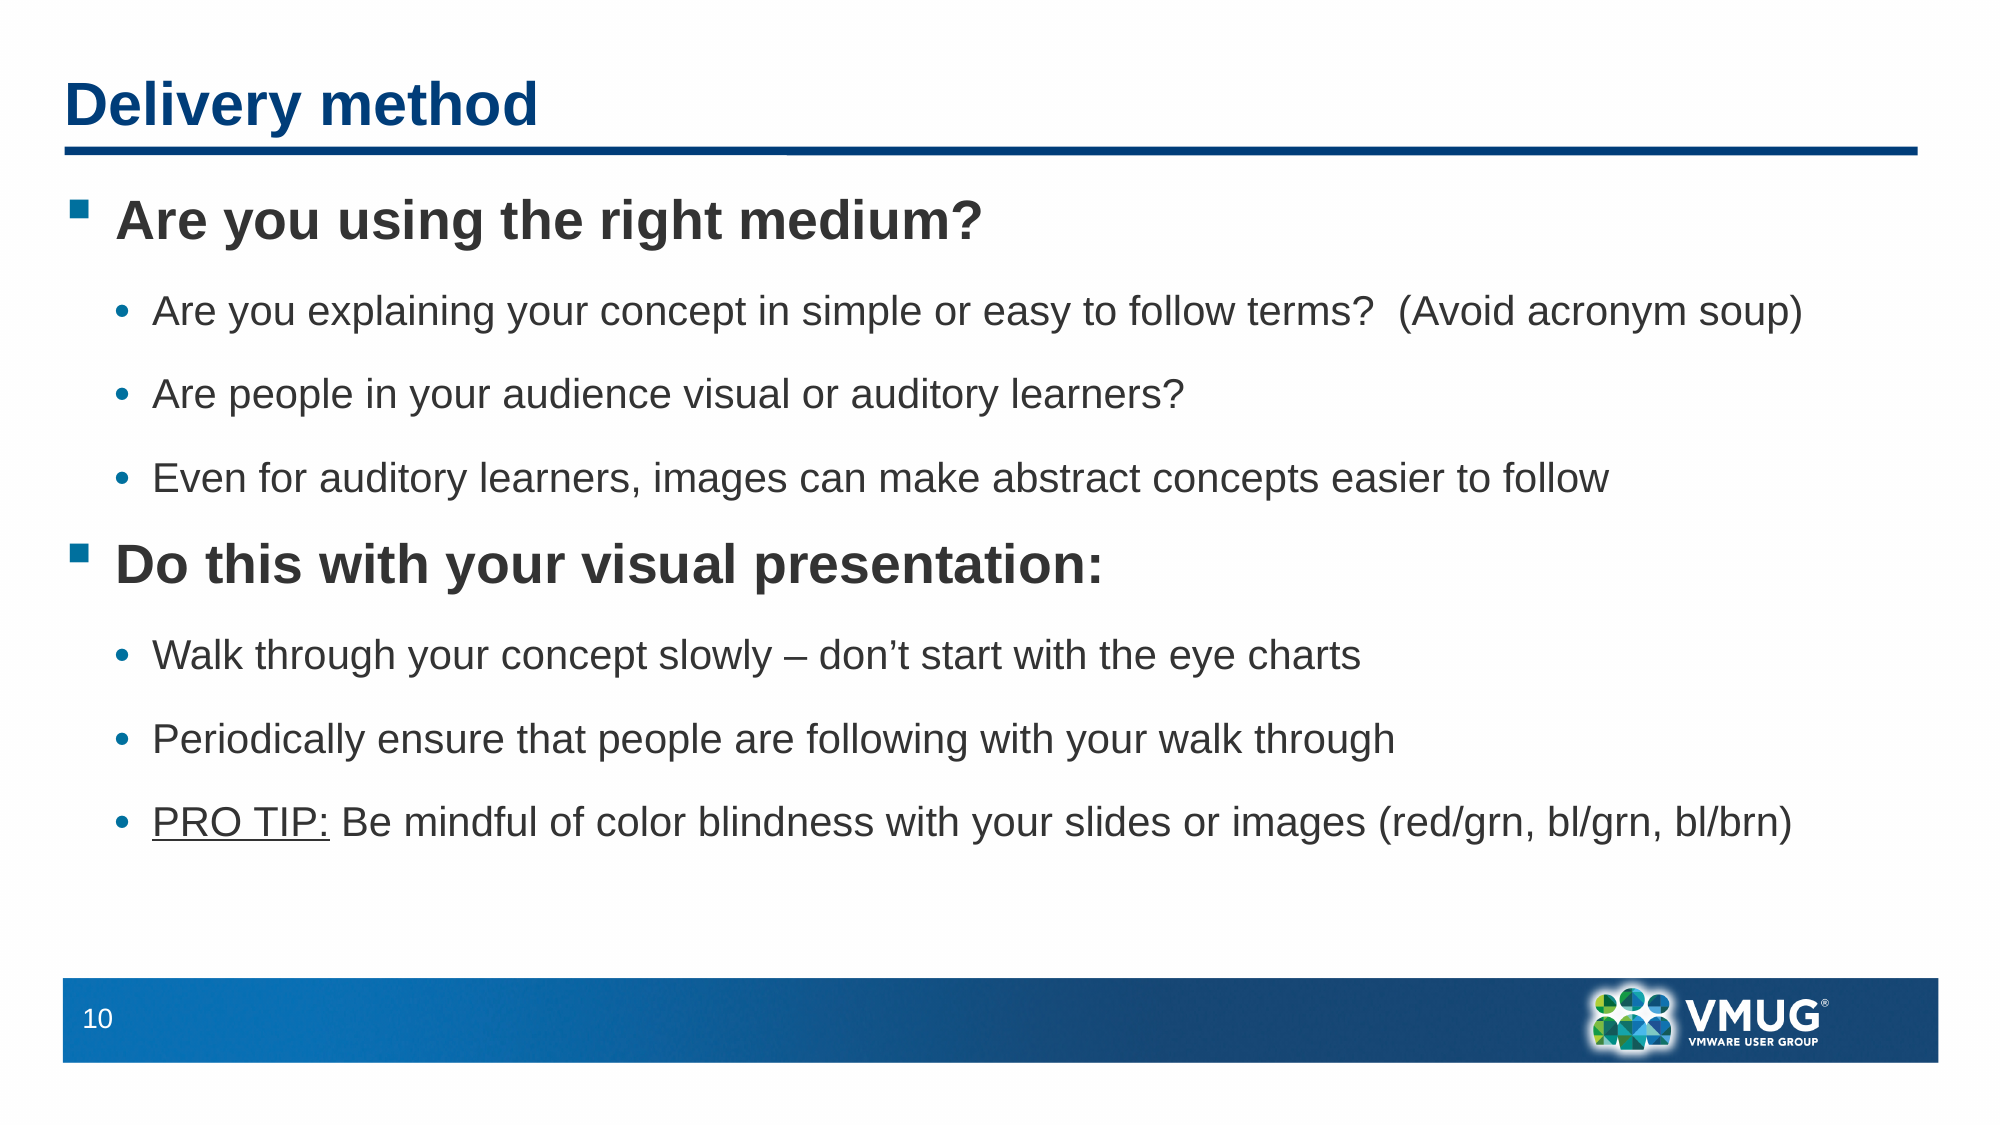

# Delivery method
Are you using the right medium?
Are you explaining your concept in simple or easy to follow terms?  (Avoid acronym soup)
Are people in your audience visual or auditory learners?
Even for auditory learners, images can make abstract concepts easier to follow
Do this with your visual presentation:
Walk through your concept slowly – don’t start with the eye charts
Periodically ensure that people are following with your walk through
PRO TIP: Be mindful of color blindness with your slides or images (red/grn, bl/grn, bl/brn)